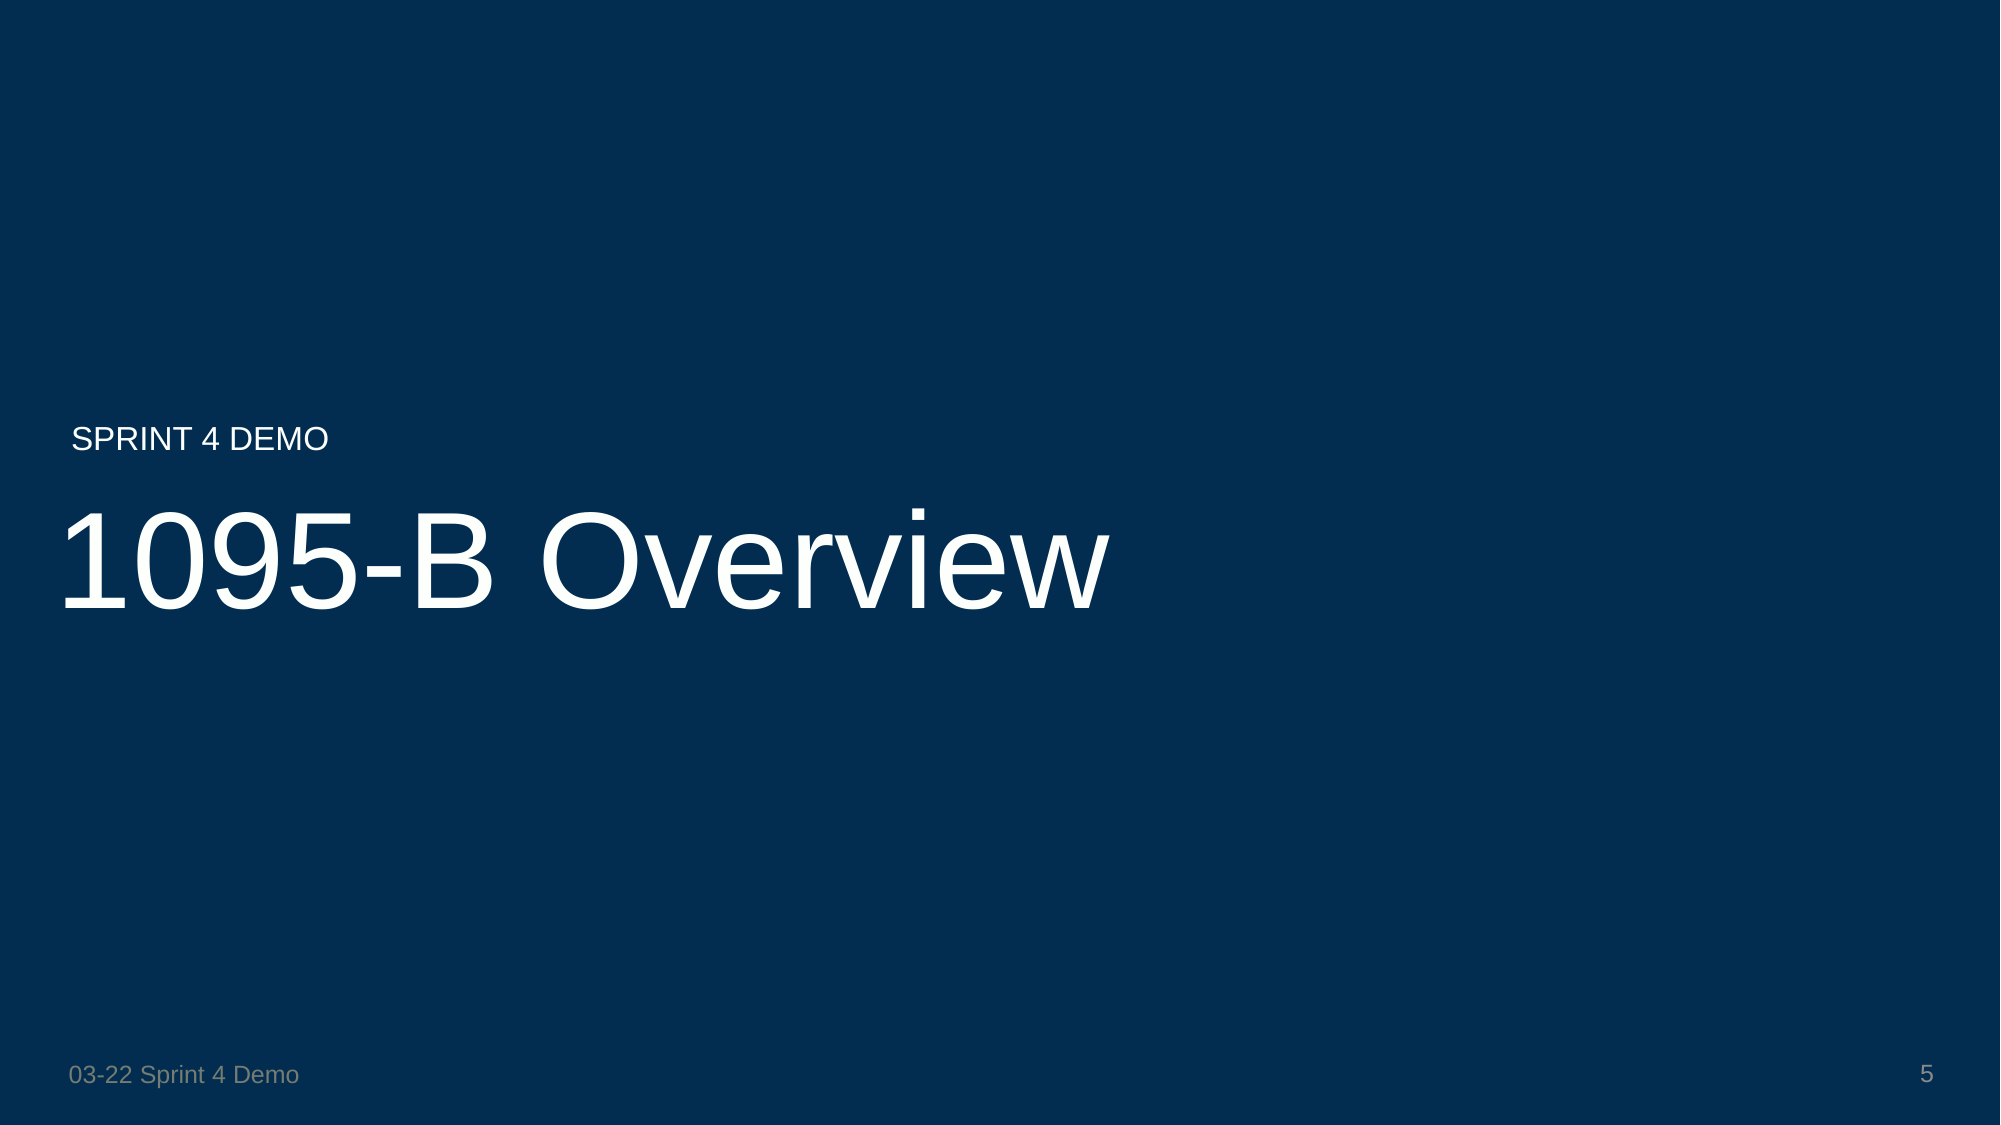

SPRINT 4 DEMO
# 1095-B Overview
5
03-22 Sprint 4 Demo